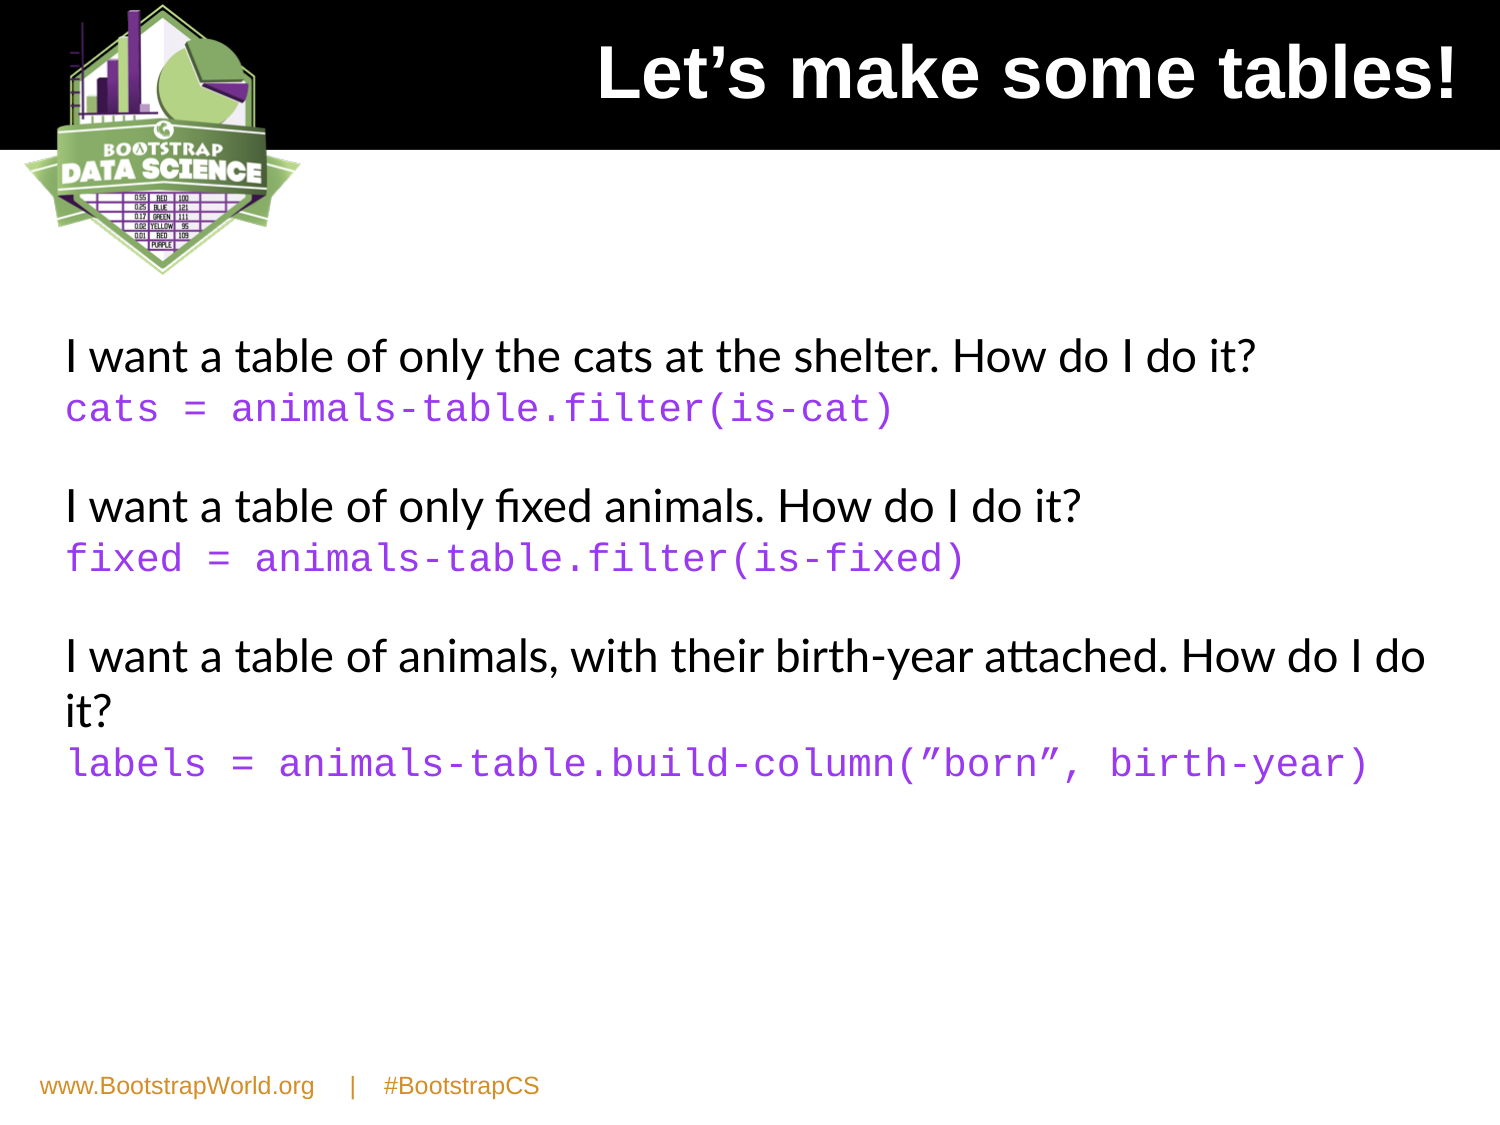

# Let’s make some tables!
I want a table of only the cats at the shelter. How do I do it?
cats = animals-table.filter(is-cat)

I want a table of only fixed animals. How do I do it?
fixed = animals-table.filter(is-fixed)

I want a table of animals, with their birth-year attached. How do I do it?
labels = animals-table.build-column(”born”, birth-year)
www.BootstrapWorld.org     |    #BootstrapCS